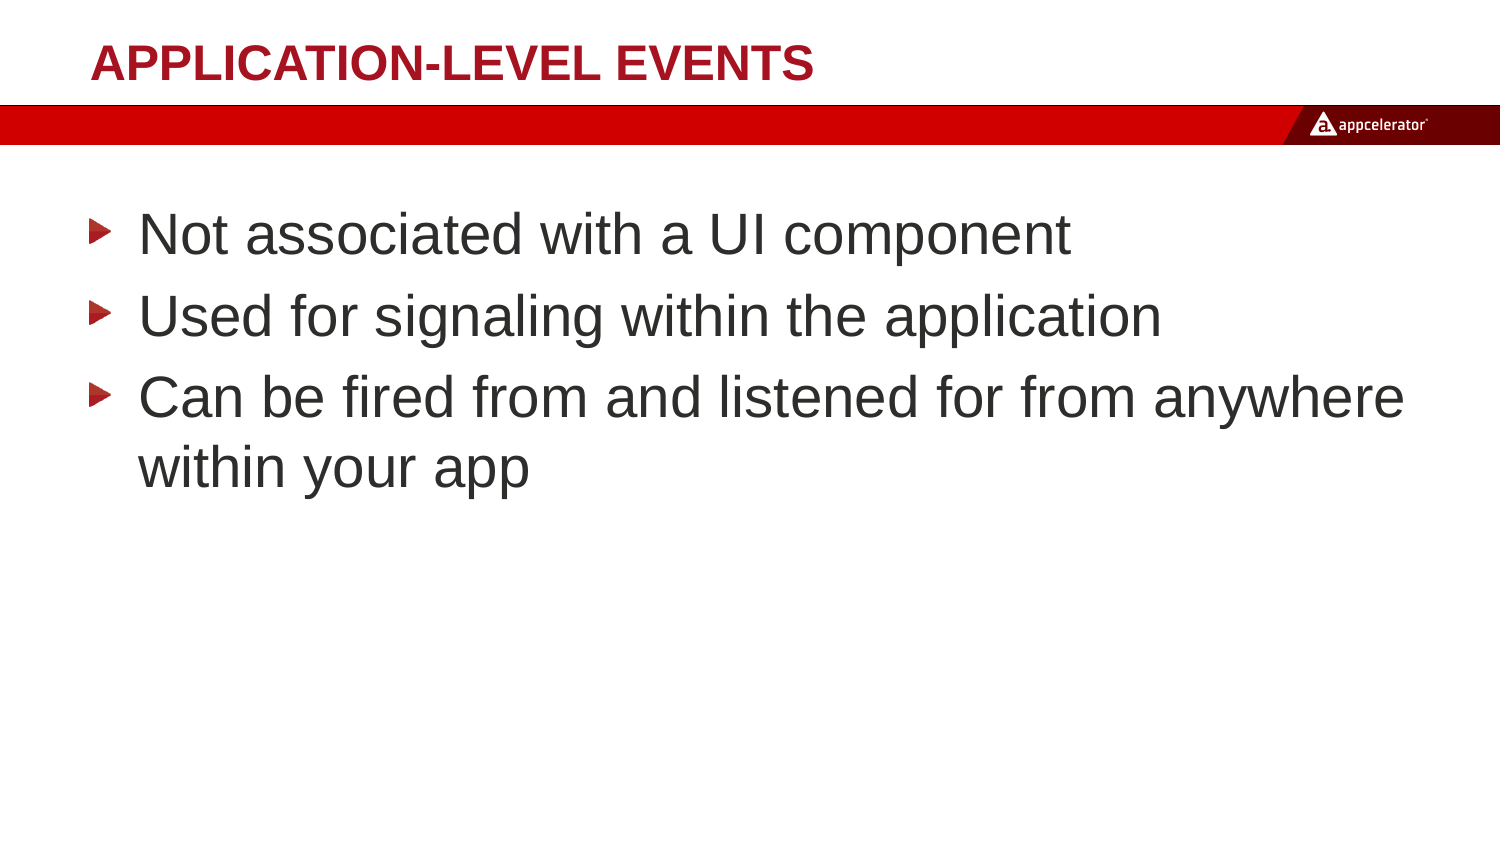

# Application-Level Events
Not associated with a UI component
Used for signaling within the application
Can be fired from and listened for from anywhere within your app